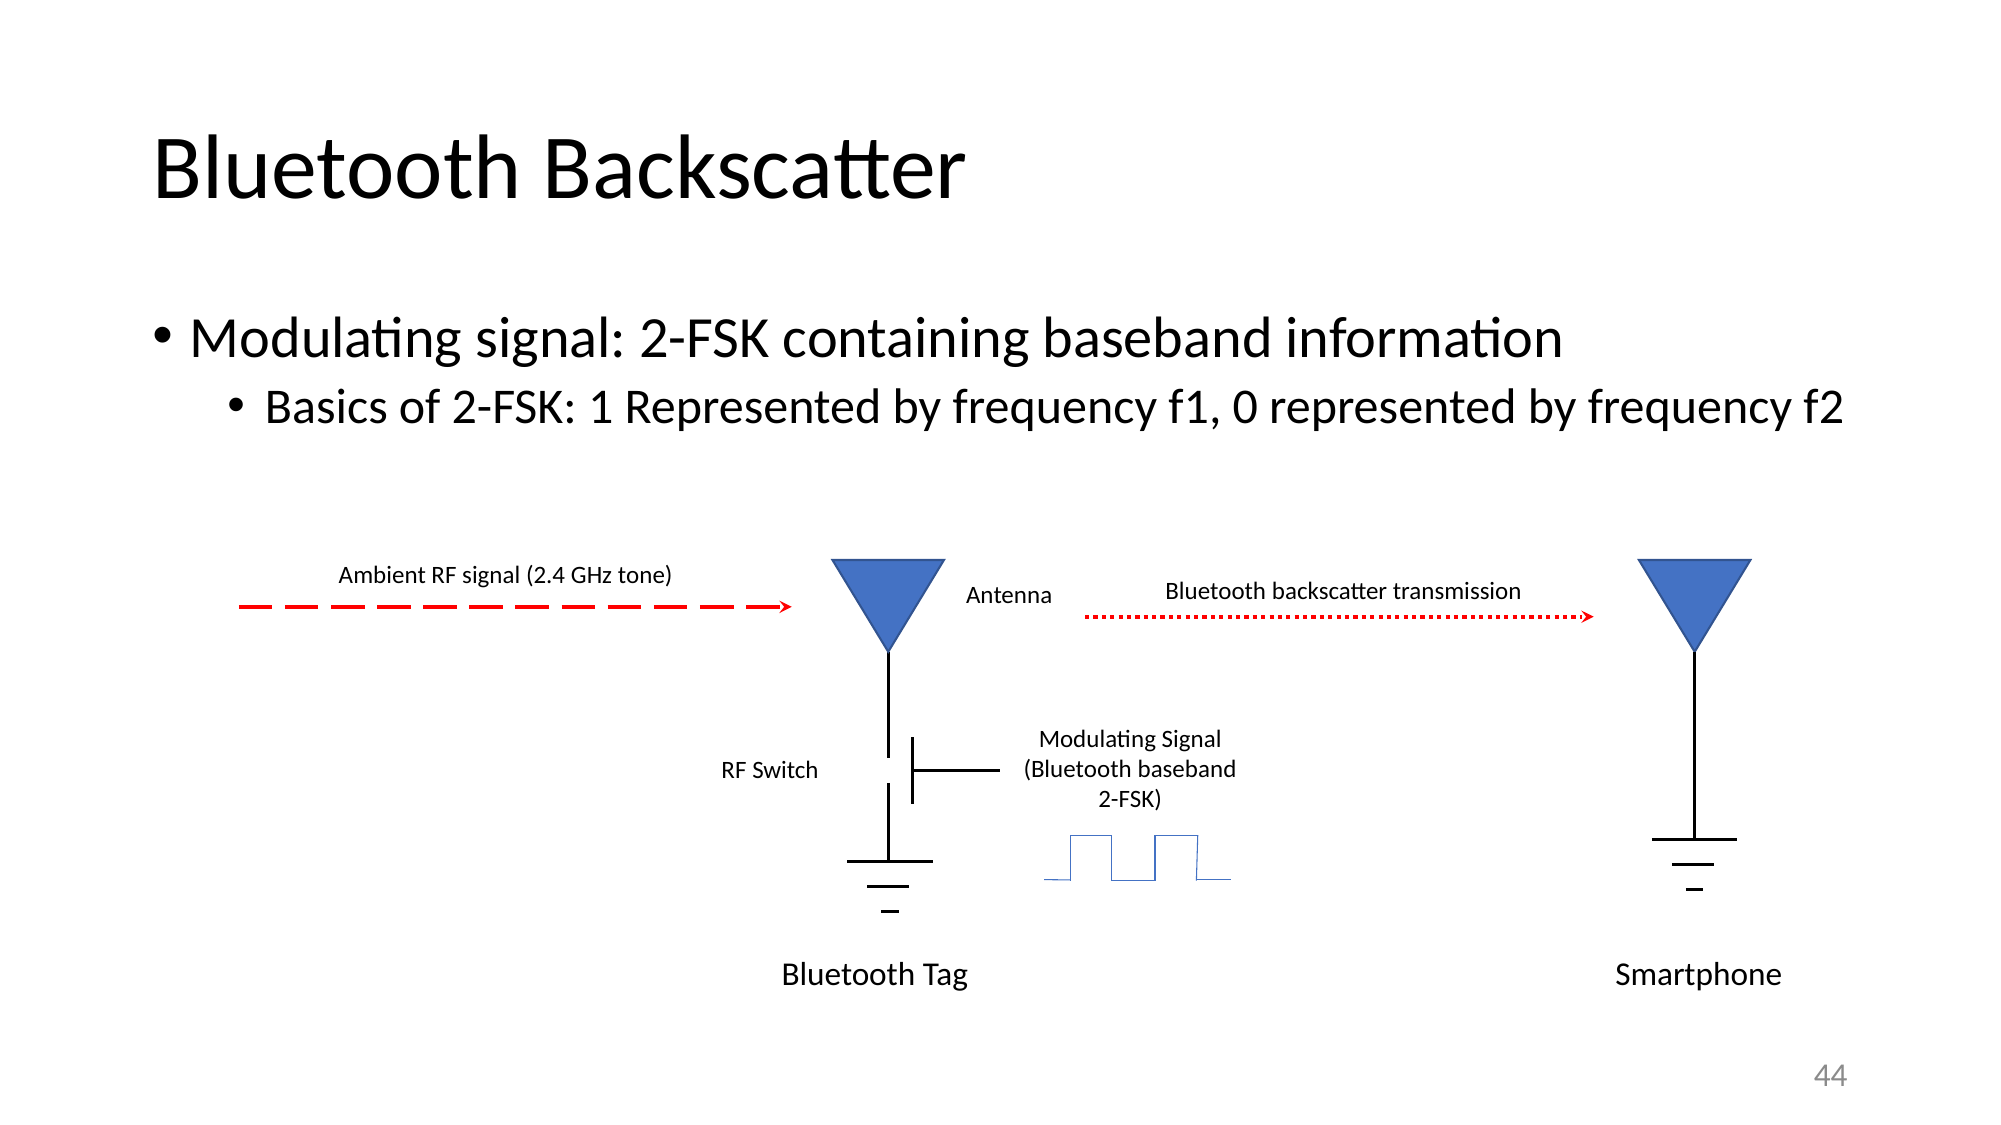

# Bluetooth Backscatter
Modulating signal: 2-FSK containing baseband information
Basics of 2-FSK: 1 Represented by frequency f1, 0 represented by frequency f2

Ambient RF signal (2.4 GHz tone)

Bluetooth backscatter transmission
Antenna
Modulating Signal (Bluetooth baseband 2-FSK)
RF Switch
Bluetooth Tag
Smartphone
44